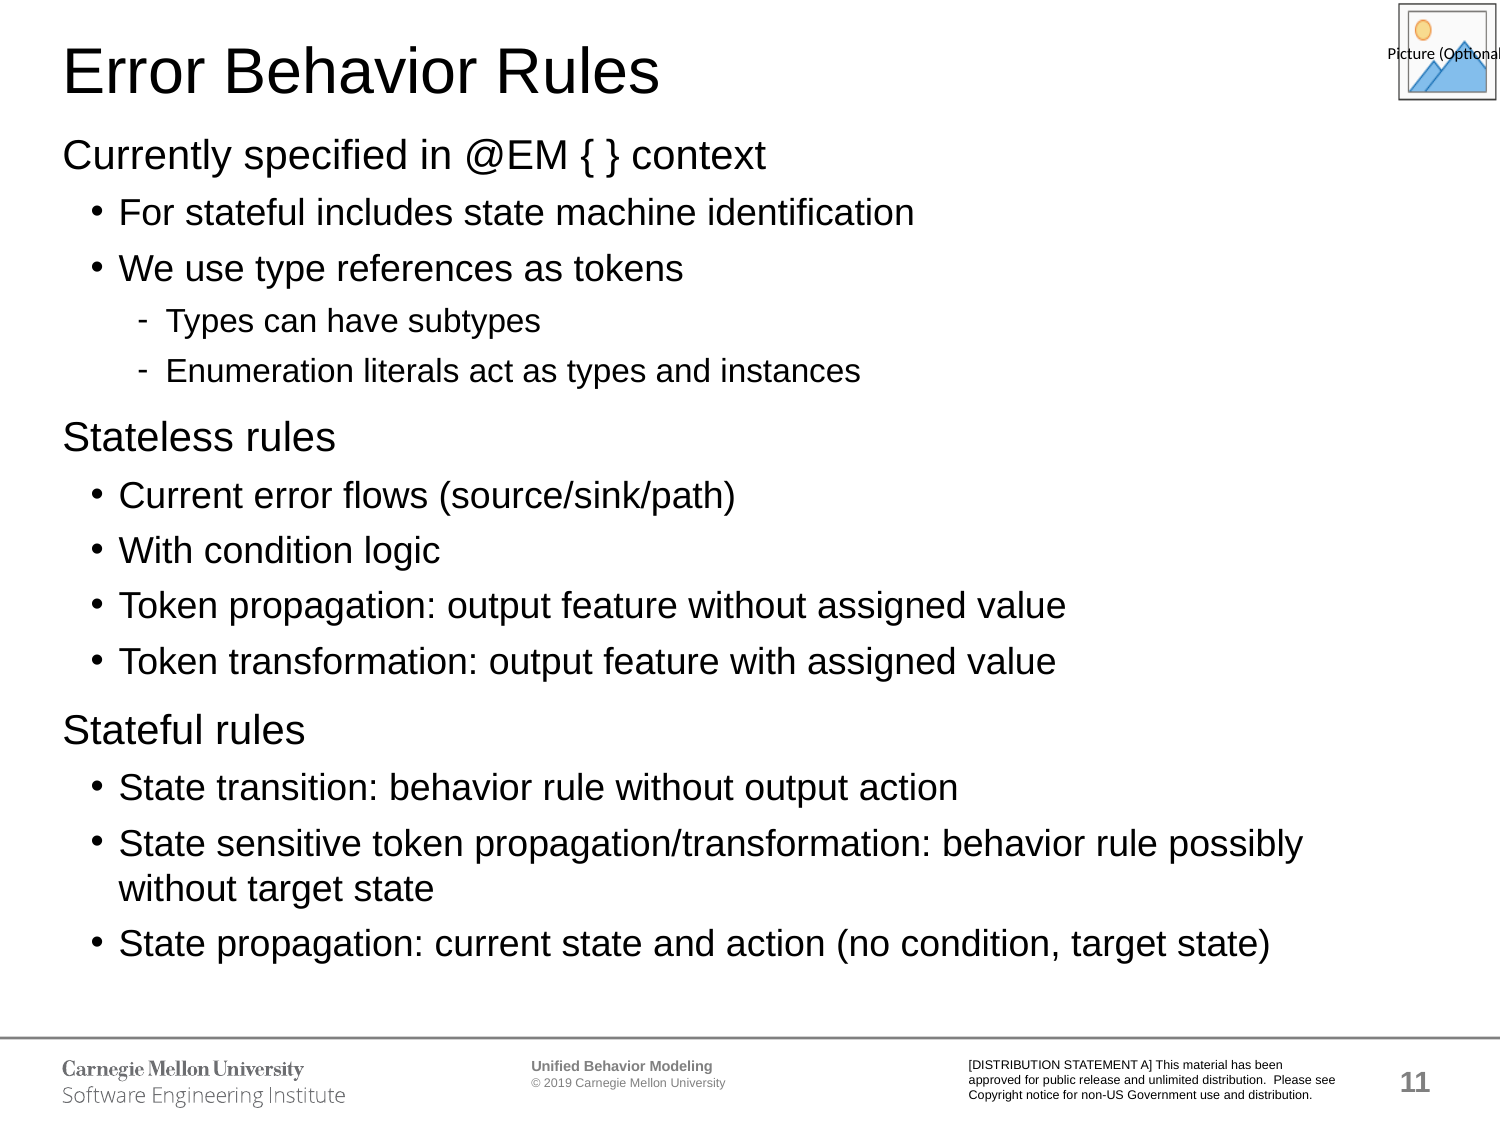

# Error Behavior Rules
Currently specified in @EM { } context
For stateful includes state machine identification
We use type references as tokens
Types can have subtypes
Enumeration literals act as types and instances
Stateless rules
Current error flows (source/sink/path)
With condition logic
Token propagation: output feature without assigned value
Token transformation: output feature with assigned value
Stateful rules
State transition: behavior rule without output action
State sensitive token propagation/transformation: behavior rule possibly without target state
State propagation: current state and action (no condition, target state)